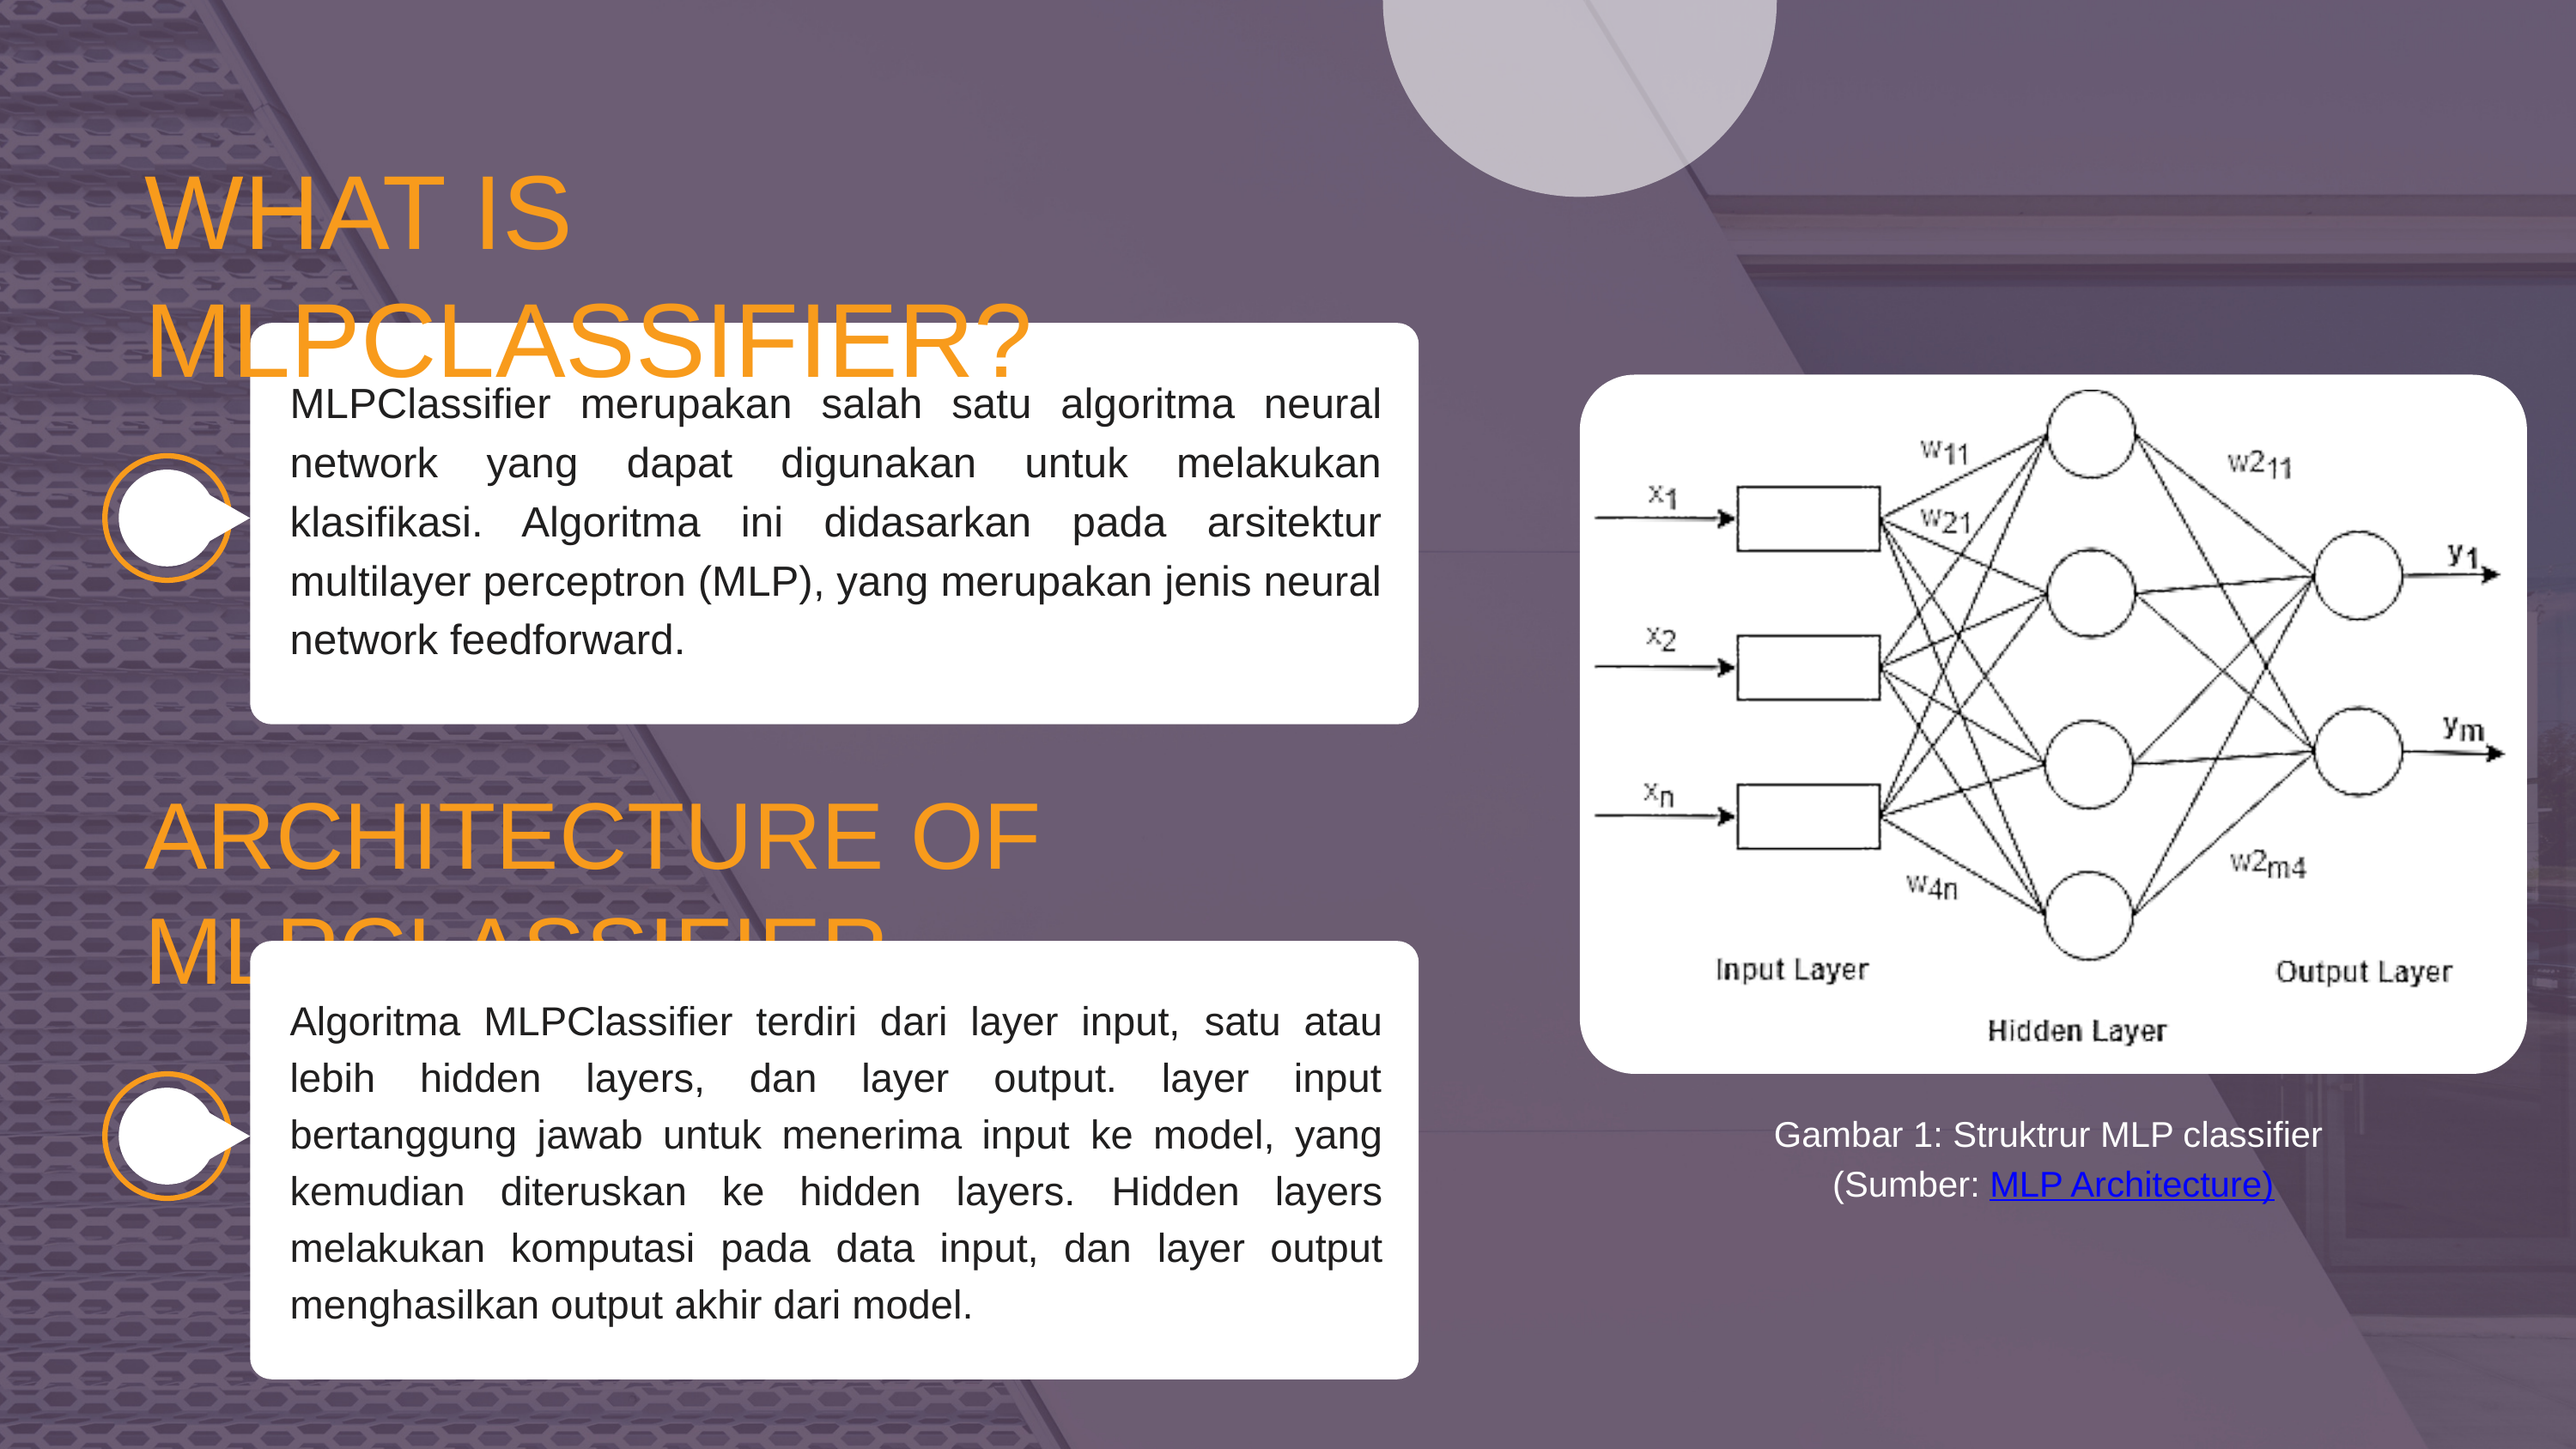

WHAT IS MLPCLASSIFIER?

MLPClassifier merupakan salah satu algoritma neural network yang dapat digunakan untuk melakukan klasifikasi. Algoritma ini didasarkan pada arsitektur multilayer perceptron (MLP), yang merupakan jenis neural network feedforward.

ARCHITECTURE OF MLPCLASSIFIER

Algoritma MLPClassifier terdiri dari layer input, satu atau lebih hidden layers, dan layer output. layer input bertanggung jawab untuk menerima input ke model, yang kemudian diteruskan ke hidden layers. Hidden layers melakukan komputasi pada data input, dan layer output menghasilkan output akhir dari model.

Gambar 1: Struktrur MLP classifier
(Sumber: MLP Architecture)